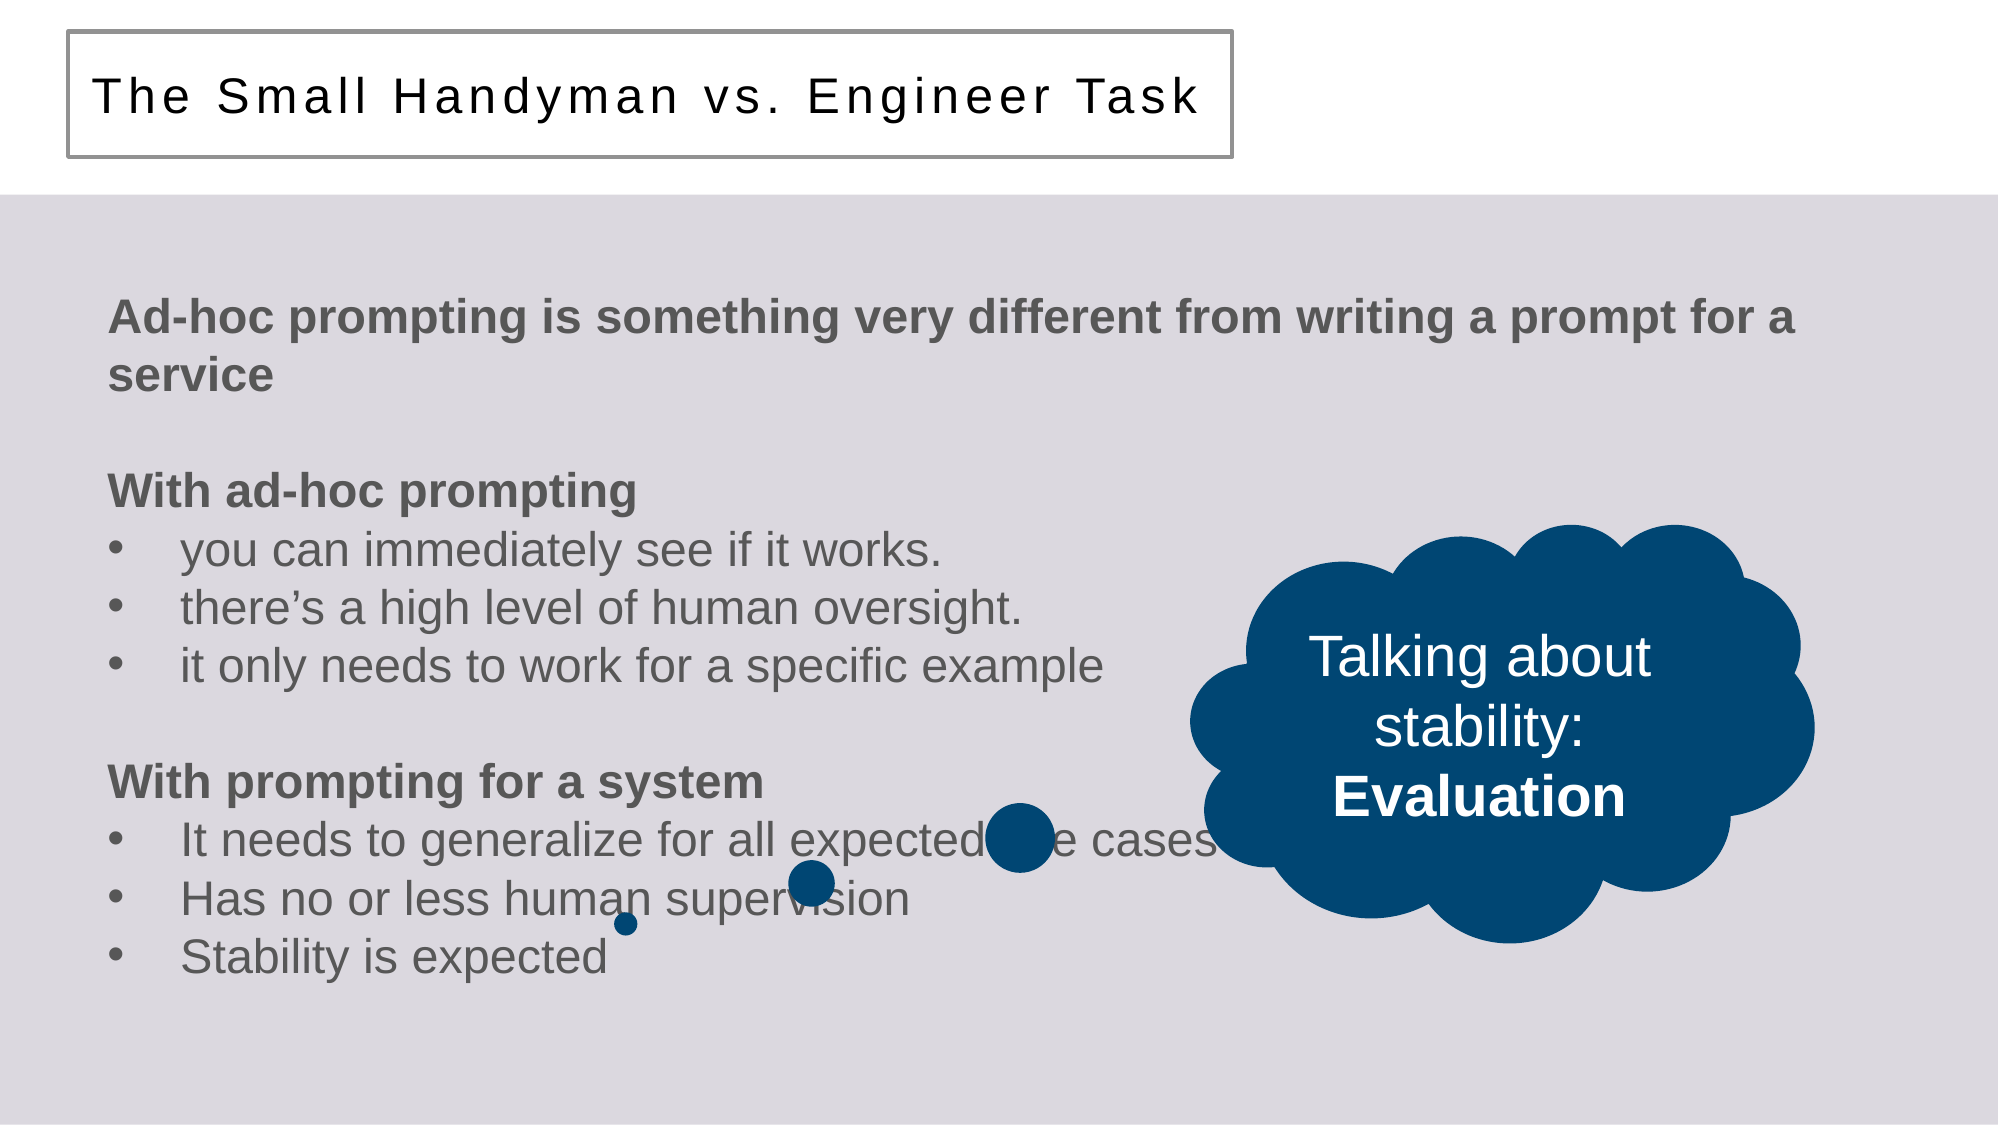

# The Small Handyman vs. Engineer Task
Ad-hoc prompting is something very different from writing a prompt for a service

With ad-hoc prompting
you can immediately see if it works.
there’s a high level of human oversight.
it only needs to work for a specific example

With prompting for a system
It needs to generalize for all expected use cases
Has no or less human supervision
Stability is expected
Talking about stability: Evaluation